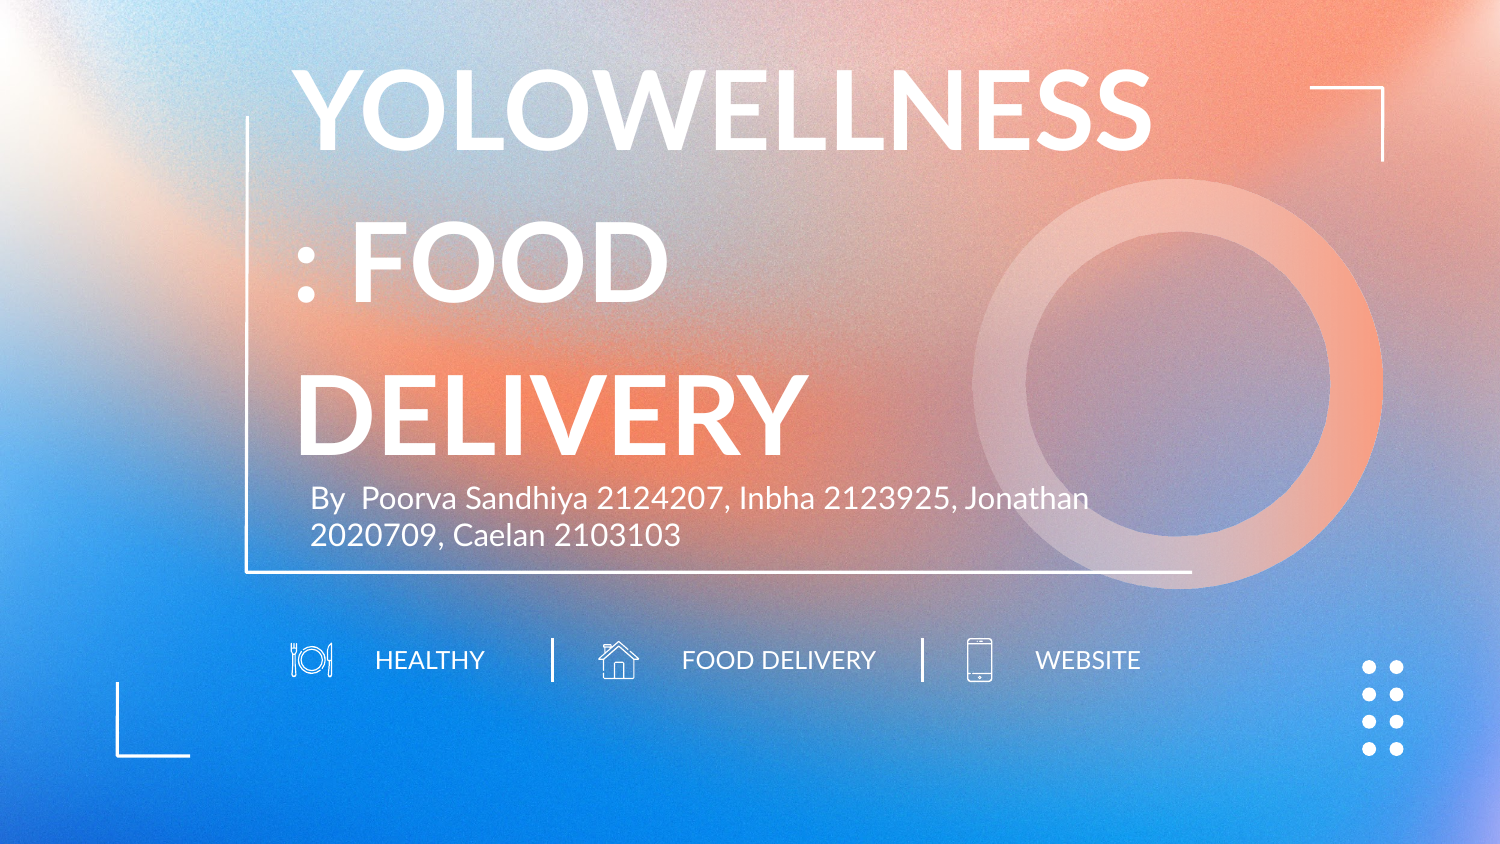

# YOLOWELLNESS: FOOD DELIVERY

By  Poorva Sandhiya 2124207, Inbha 2123925, Jonathan 2020709, Caelan 2103103

HEALTHY
FOOD DELIVERY
WEBSITE